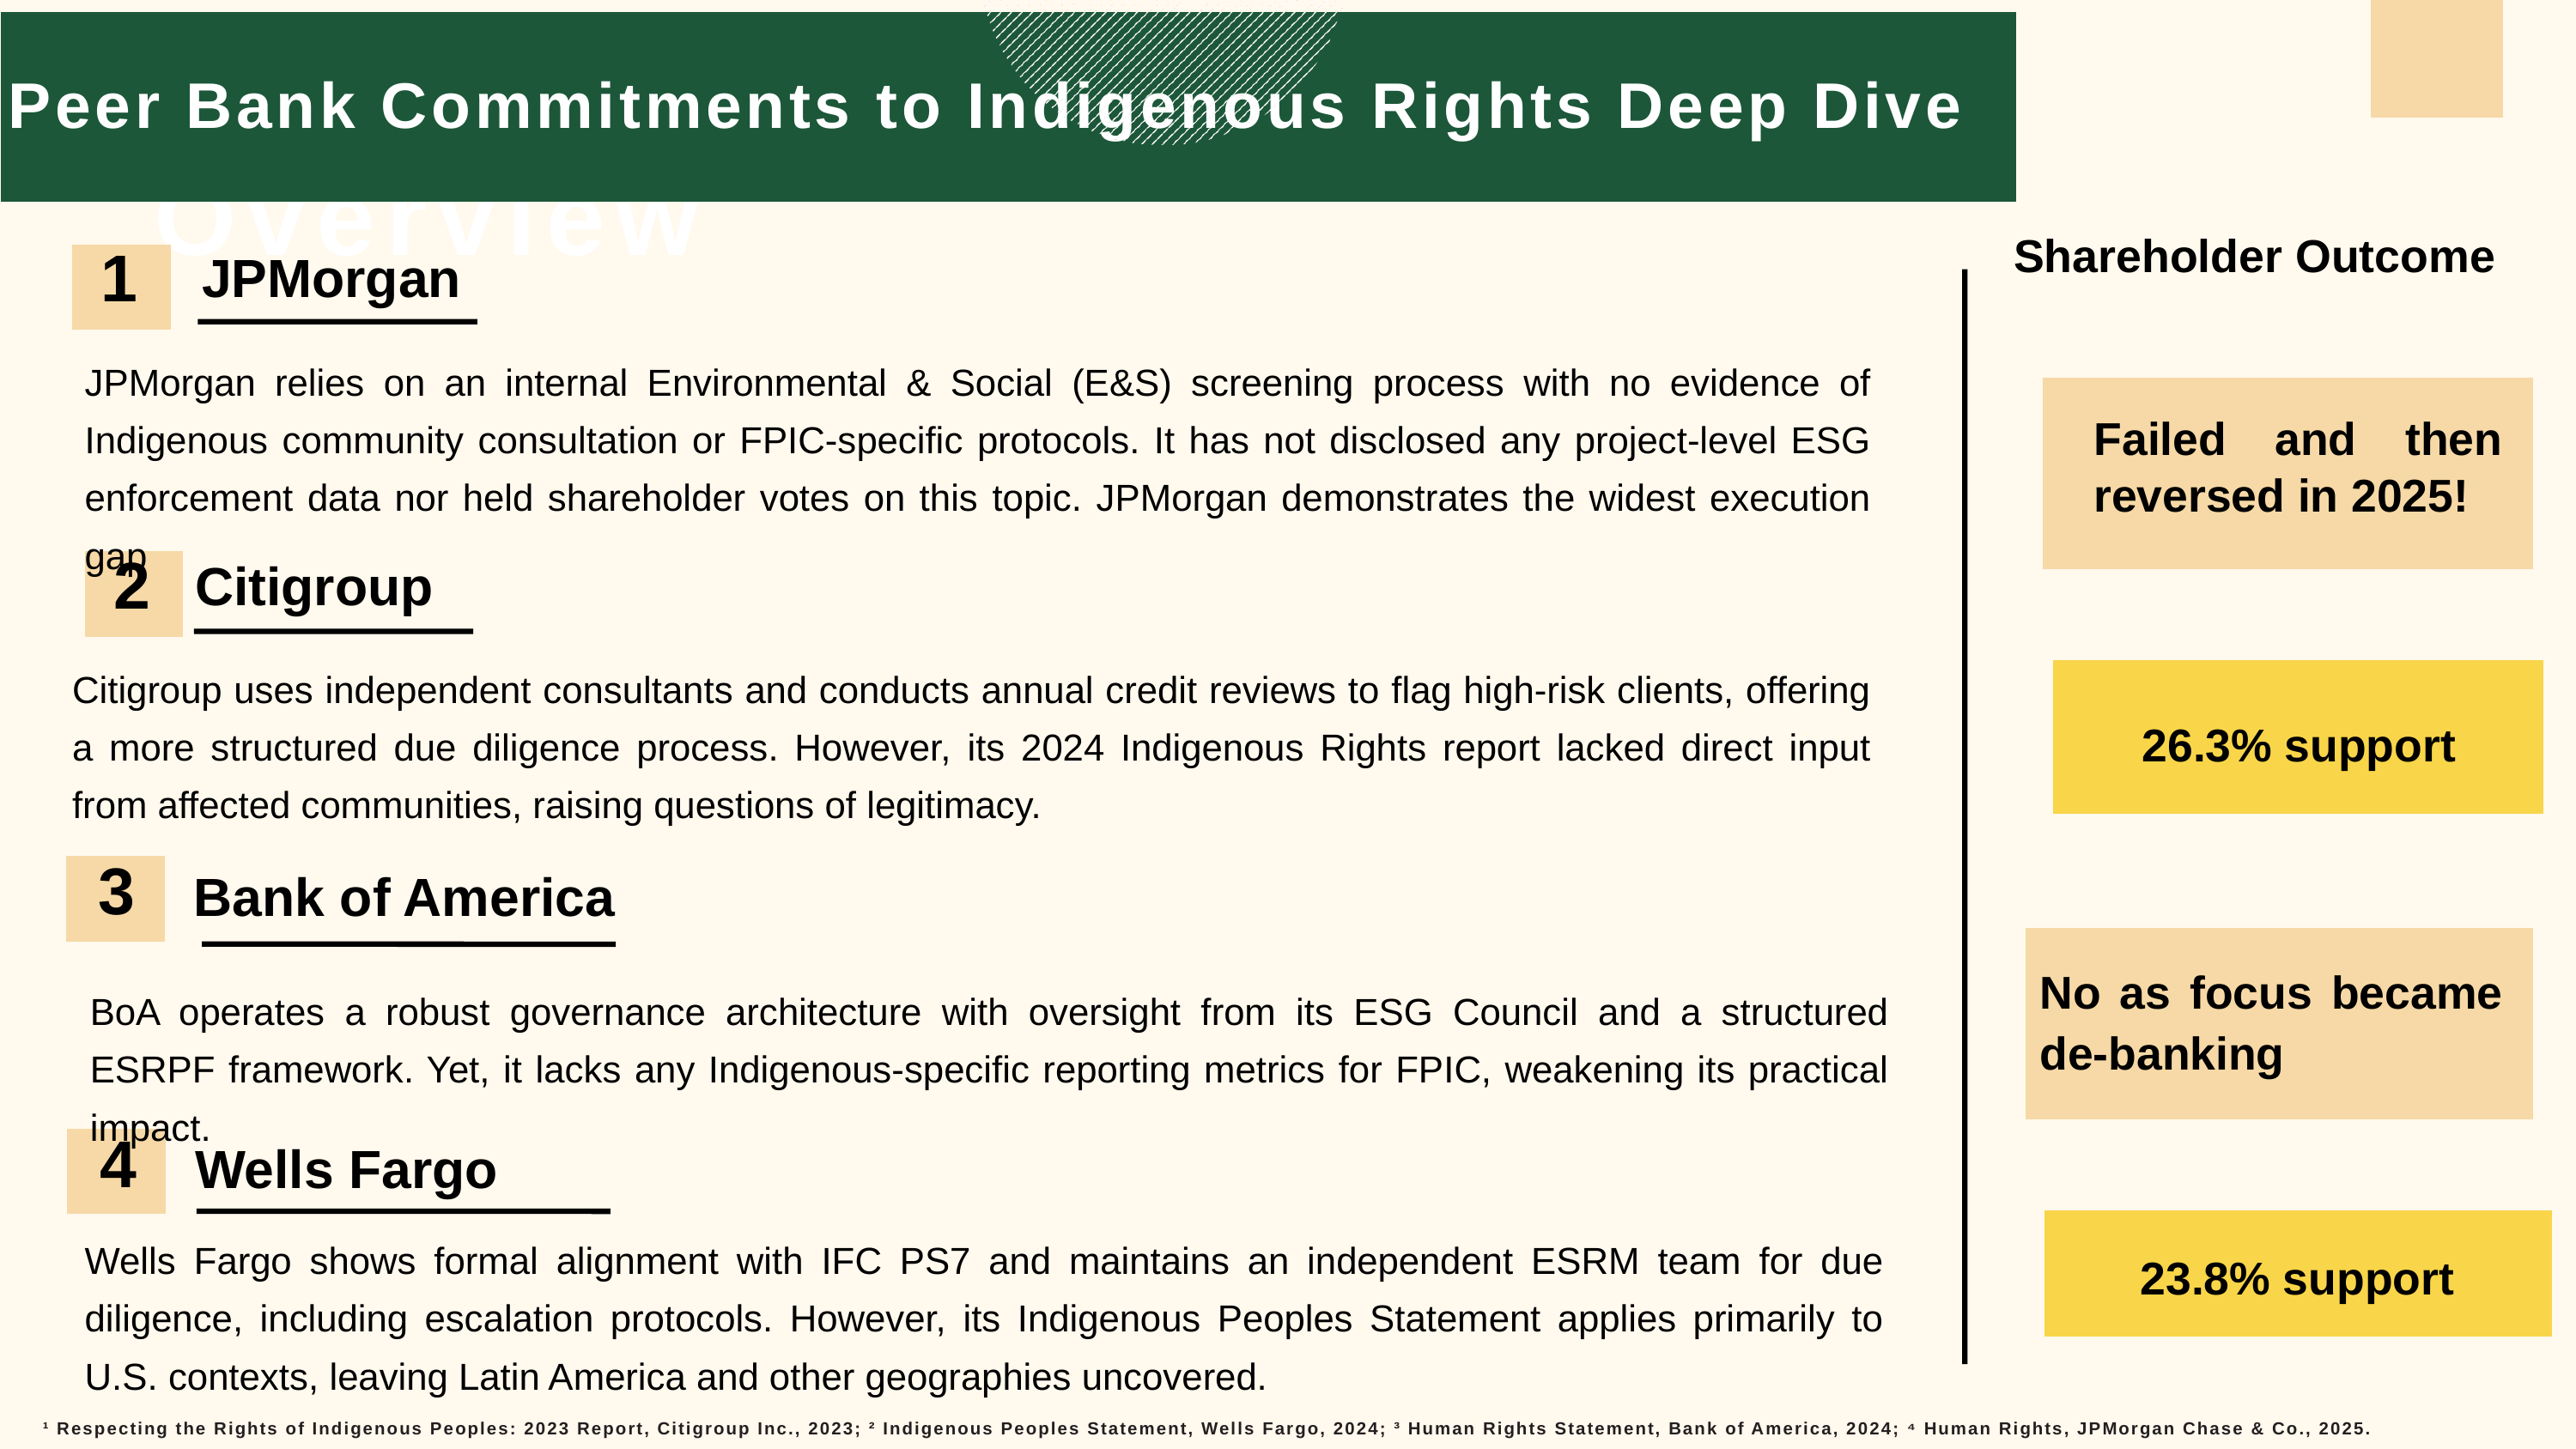

Peer Bank Commitments to Indigenous Rights Deep Dive
Overview
Shareholder Outcome

1
JPMorgan

JPMorgan relies on an internal Environmental & Social (E&S) screening process with no evidence of Indigenous community consultation or FPIC-specific protocols. It has not disclosed any project-level ESG enforcement data nor held shareholder votes on this topic. JPMorgan demonstrates the widest execution gap

Failed and then reversed in 2025!

2
Citigroup

Citigroup uses independent consultants and conducts annual credit reviews to flag high-risk clients, offering a more structured due diligence process. However, its 2024 Indigenous Rights report lacked direct input from affected communities, raising questions of legitimacy.

26.3% support

3
Bank of America

No as focus became de-banking
BoA operates a robust governance architecture with oversight from its ESG Council and a structured ESRPF framework. Yet, it lacks any Indigenous-specific reporting metrics for FPIC, weakening its practical impact.

4
Wells Fargo

Wells Fargo shows formal alignment with IFC PS7 and maintains an independent ESRM team for due diligence, including escalation protocols. However, its Indigenous Peoples Statement applies primarily to U.S. contexts, leaving Latin America and other geographies uncovered.
23.8% support
¹ Respecting the Rights of Indigenous Peoples: 2023 Report, Citigroup Inc., 2023; ² Indigenous Peoples Statement, Wells Fargo, 2024; ³ Human Rights Statement, Bank of America, 2024; ⁴ Human Rights, JPMorgan Chase & Co., 2025.